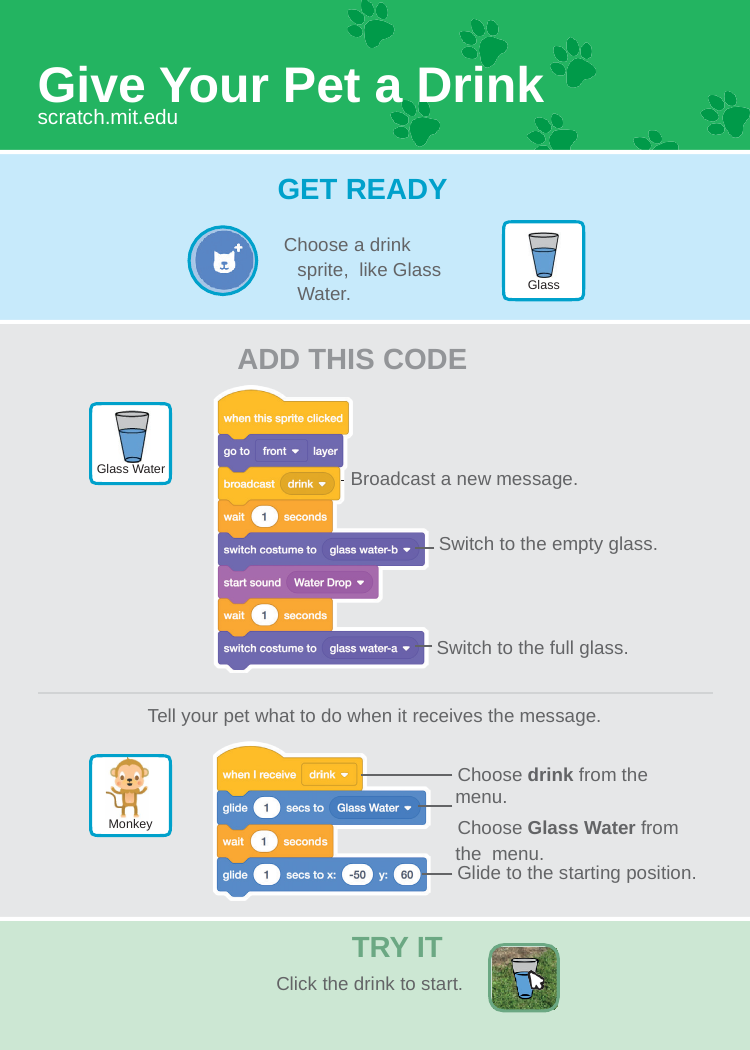

# Give Your Pet a Drink
scratch.mit.edu

GET READY
Choose a drink sprite,  like Glass Water.

Glass

ADD THIS CODE

Glass Water
   Broadcast a new message.
Switch to the empty glass.
Switch to the full glass.

Tell your pet what to do when it receives the message.

Choose drink from the menu.
Choose Glass Water from the  menu.
Monkey
Glide to the starting position.

TRY IT
Click the drink to start.